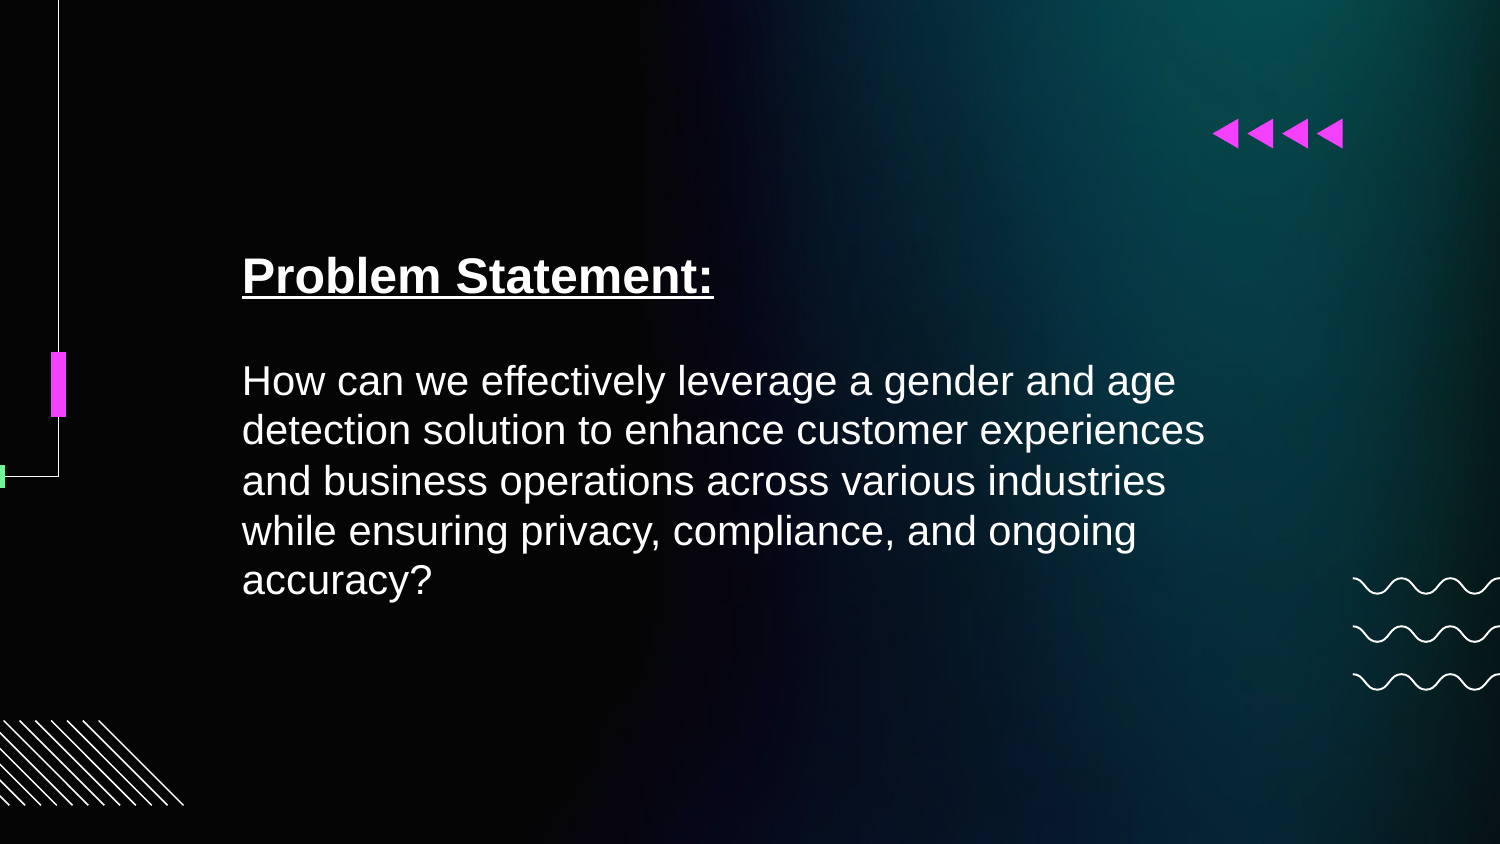

Problem Statement:​​

How can we effectively leverage a gender and age detection solution to enhance customer experiences and business operations across various industries while ensuring privacy, compliance, and ongoing accuracy?​